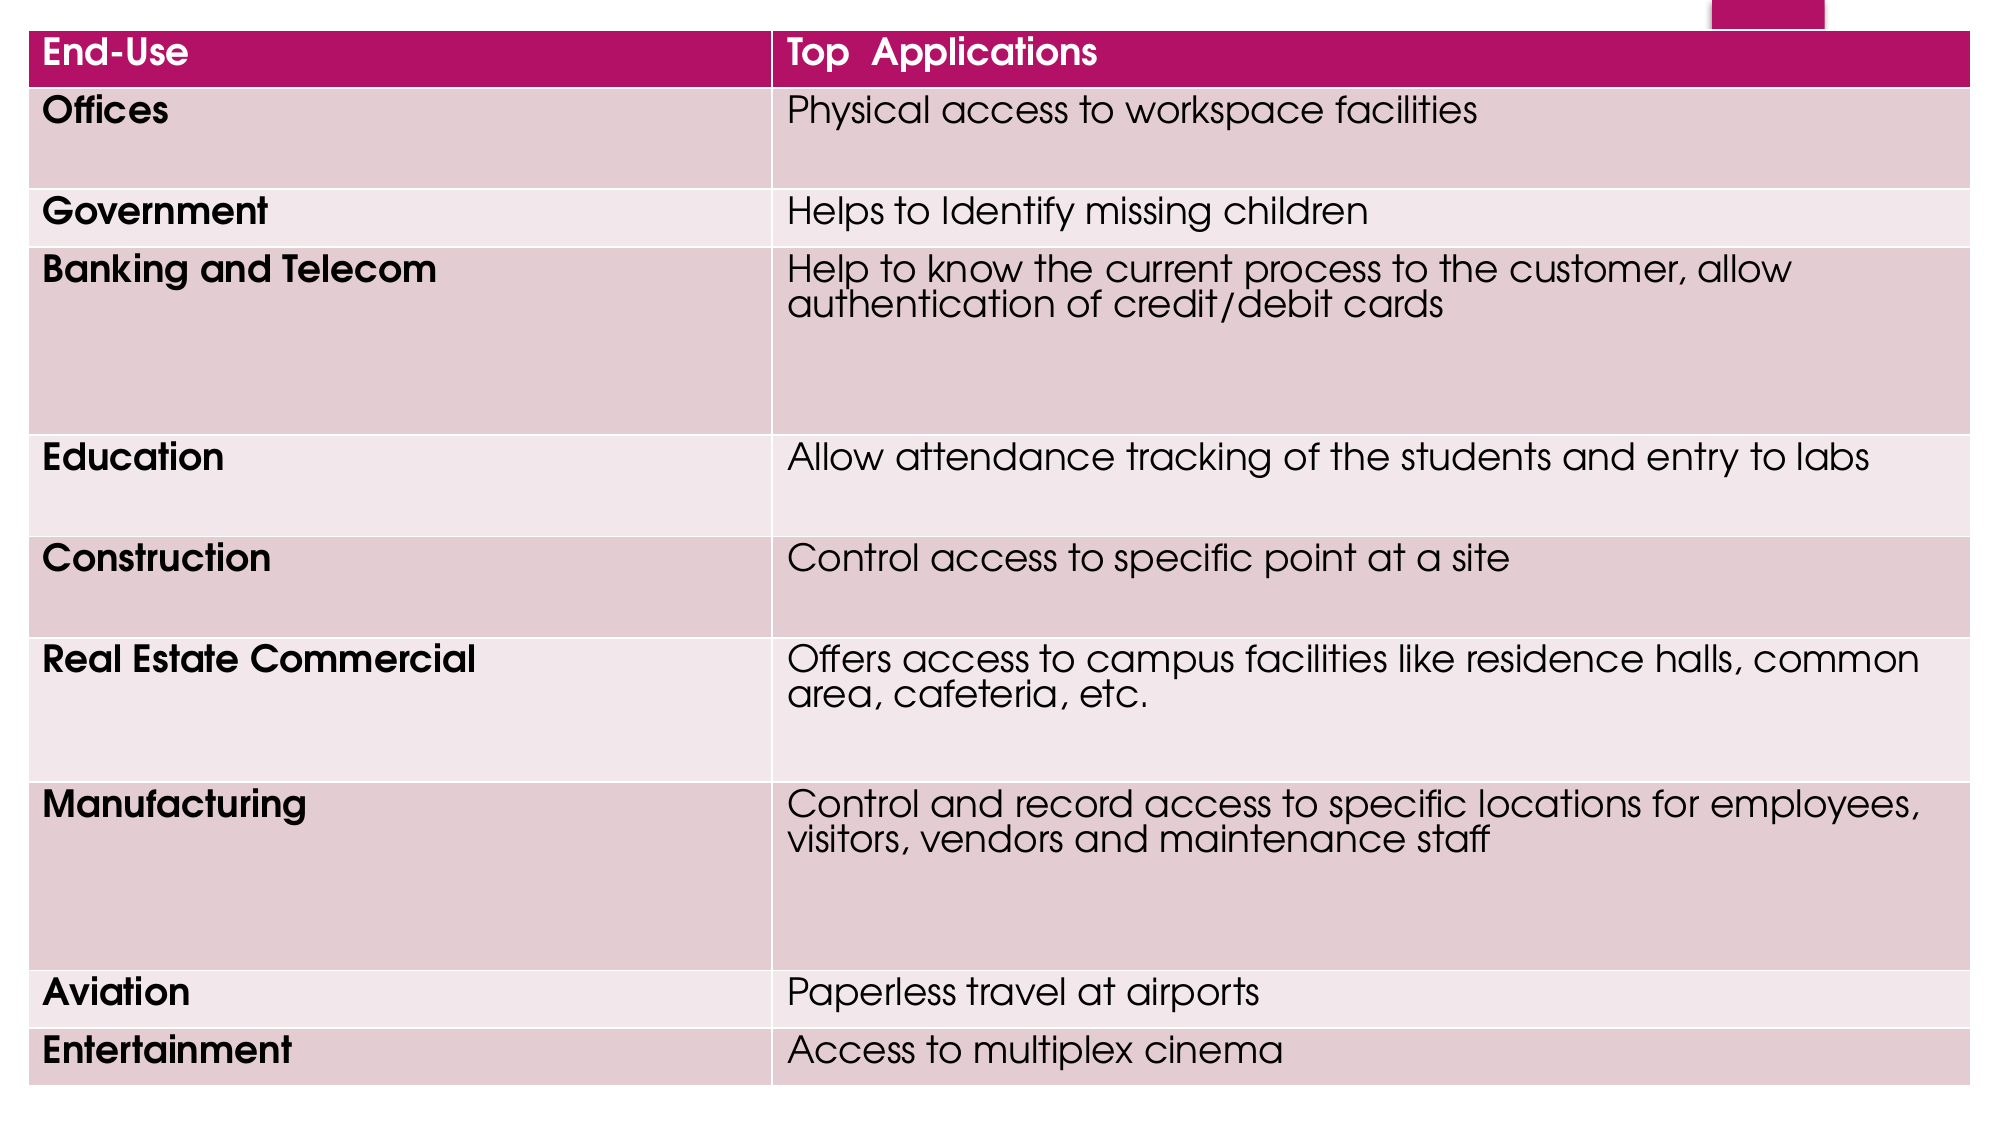

| End-Use | Top  Applications |
| --- | --- |
| Offices | Physical access to workspace facilities |
| Government | Helps to Identify missing children |
| Banking and Telecom | Help to know the current process to the customer, allow authentication of credit/debit cards |
| Education | Allow attendance tracking of the students and entry to labs |
| Construction | Control access to specific point at a site |
| Real Estate Commercial | Offers access to campus facilities like residence halls, common area, cafeteria, etc. |
| Manufacturing | Control and record access to specific locations for employees, visitors, vendors and maintenance staff |
| Aviation | Paperless travel at airports |
| Entertainment | Access to multiplex cinema |